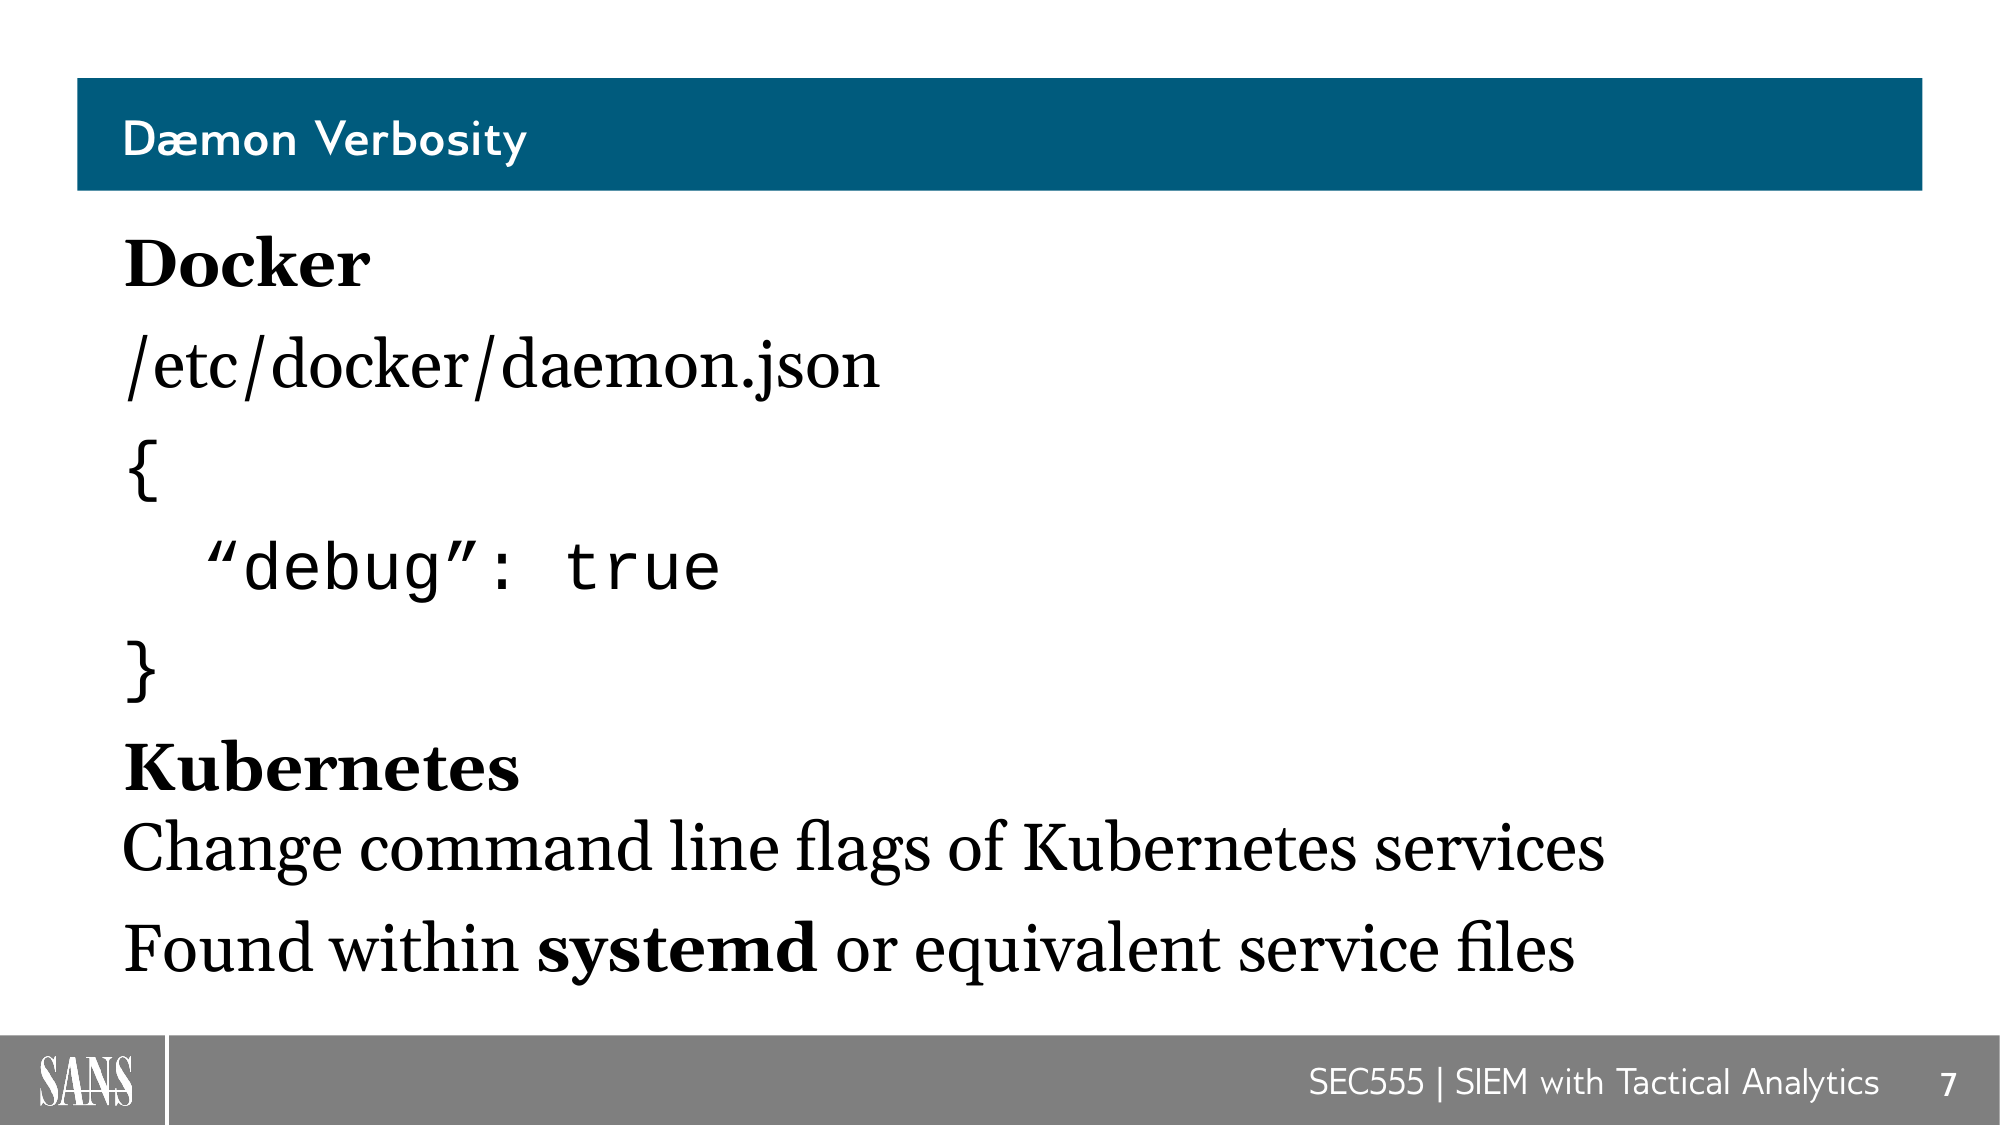

# Daemon Verbosity
Docker
/etc/docker/daemon.json
{
  “debug”: true
}
Kubernetes
Change command line flags of Kubernetes services
Found within systemd or equivalent service files